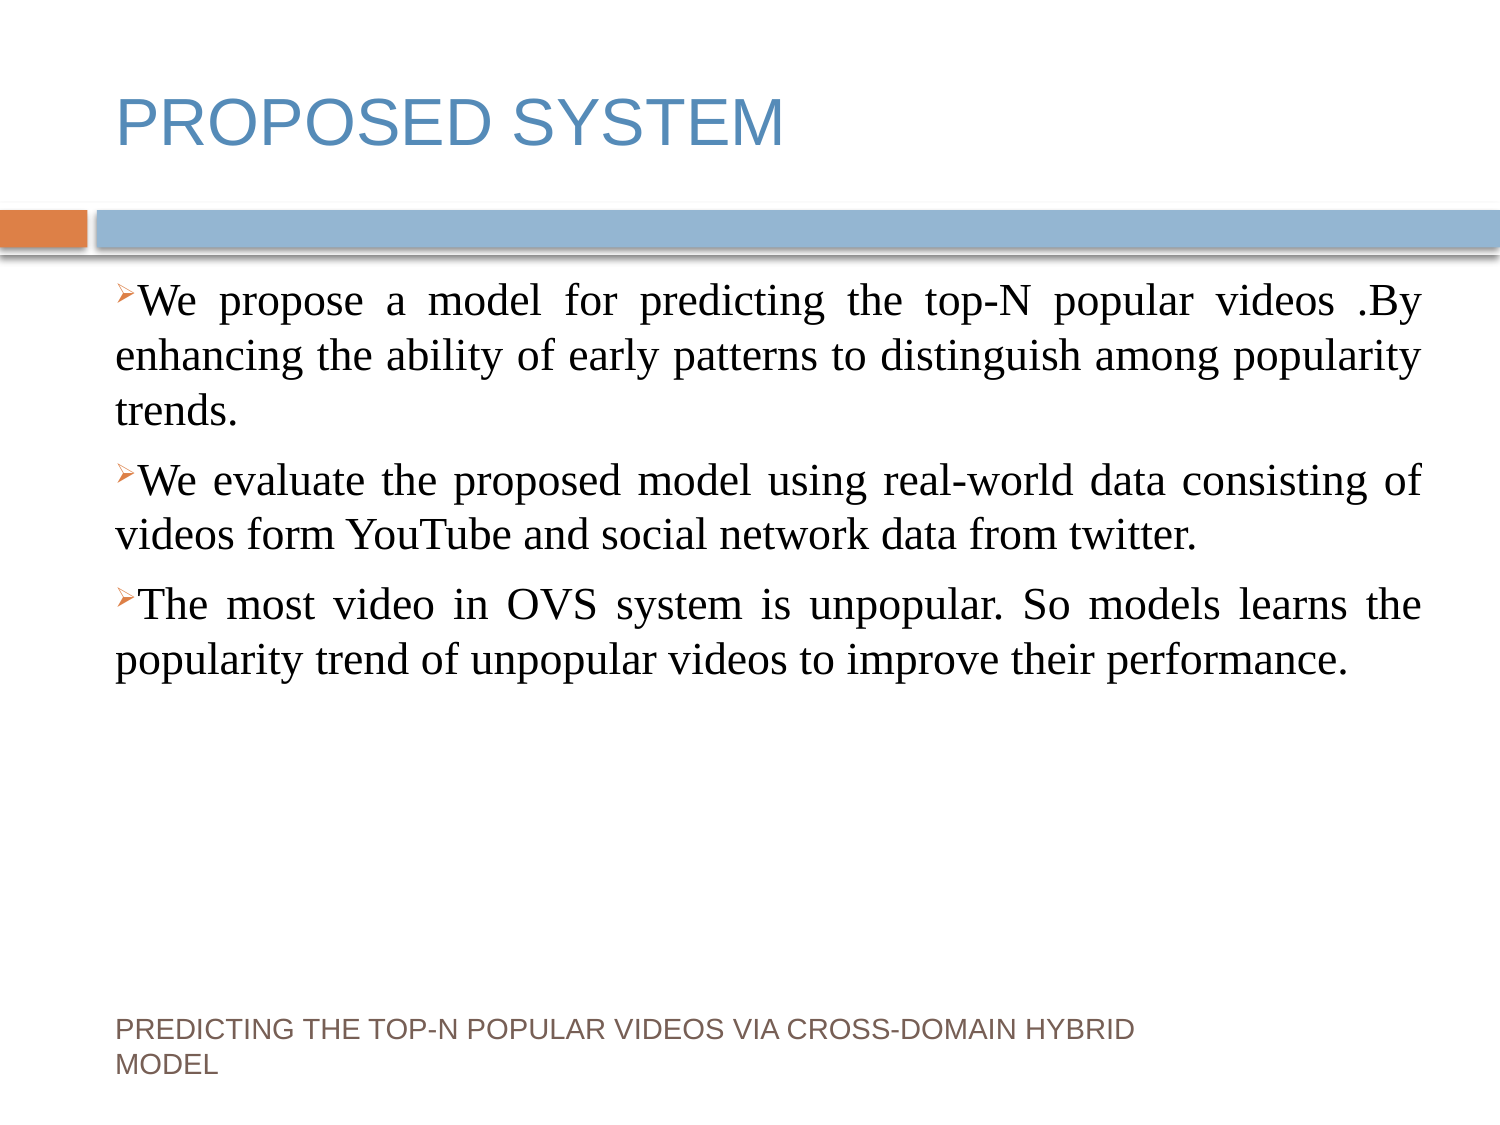

# PROPOSED SYSTEM
We propose a model for predicting the top-N popular videos .By enhancing the ability of early patterns to distinguish among popularity trends.
We evaluate the proposed model using real-world data consisting of videos form YouTube and social network data from twitter.
The most video in OVS system is unpopular. So models learns the popularity trend of unpopular videos to improve their performance.
PREDICTING THE TOP-N POPULAR VIDEOS VIA CROSS-DOMAIN HYBRID MODEL